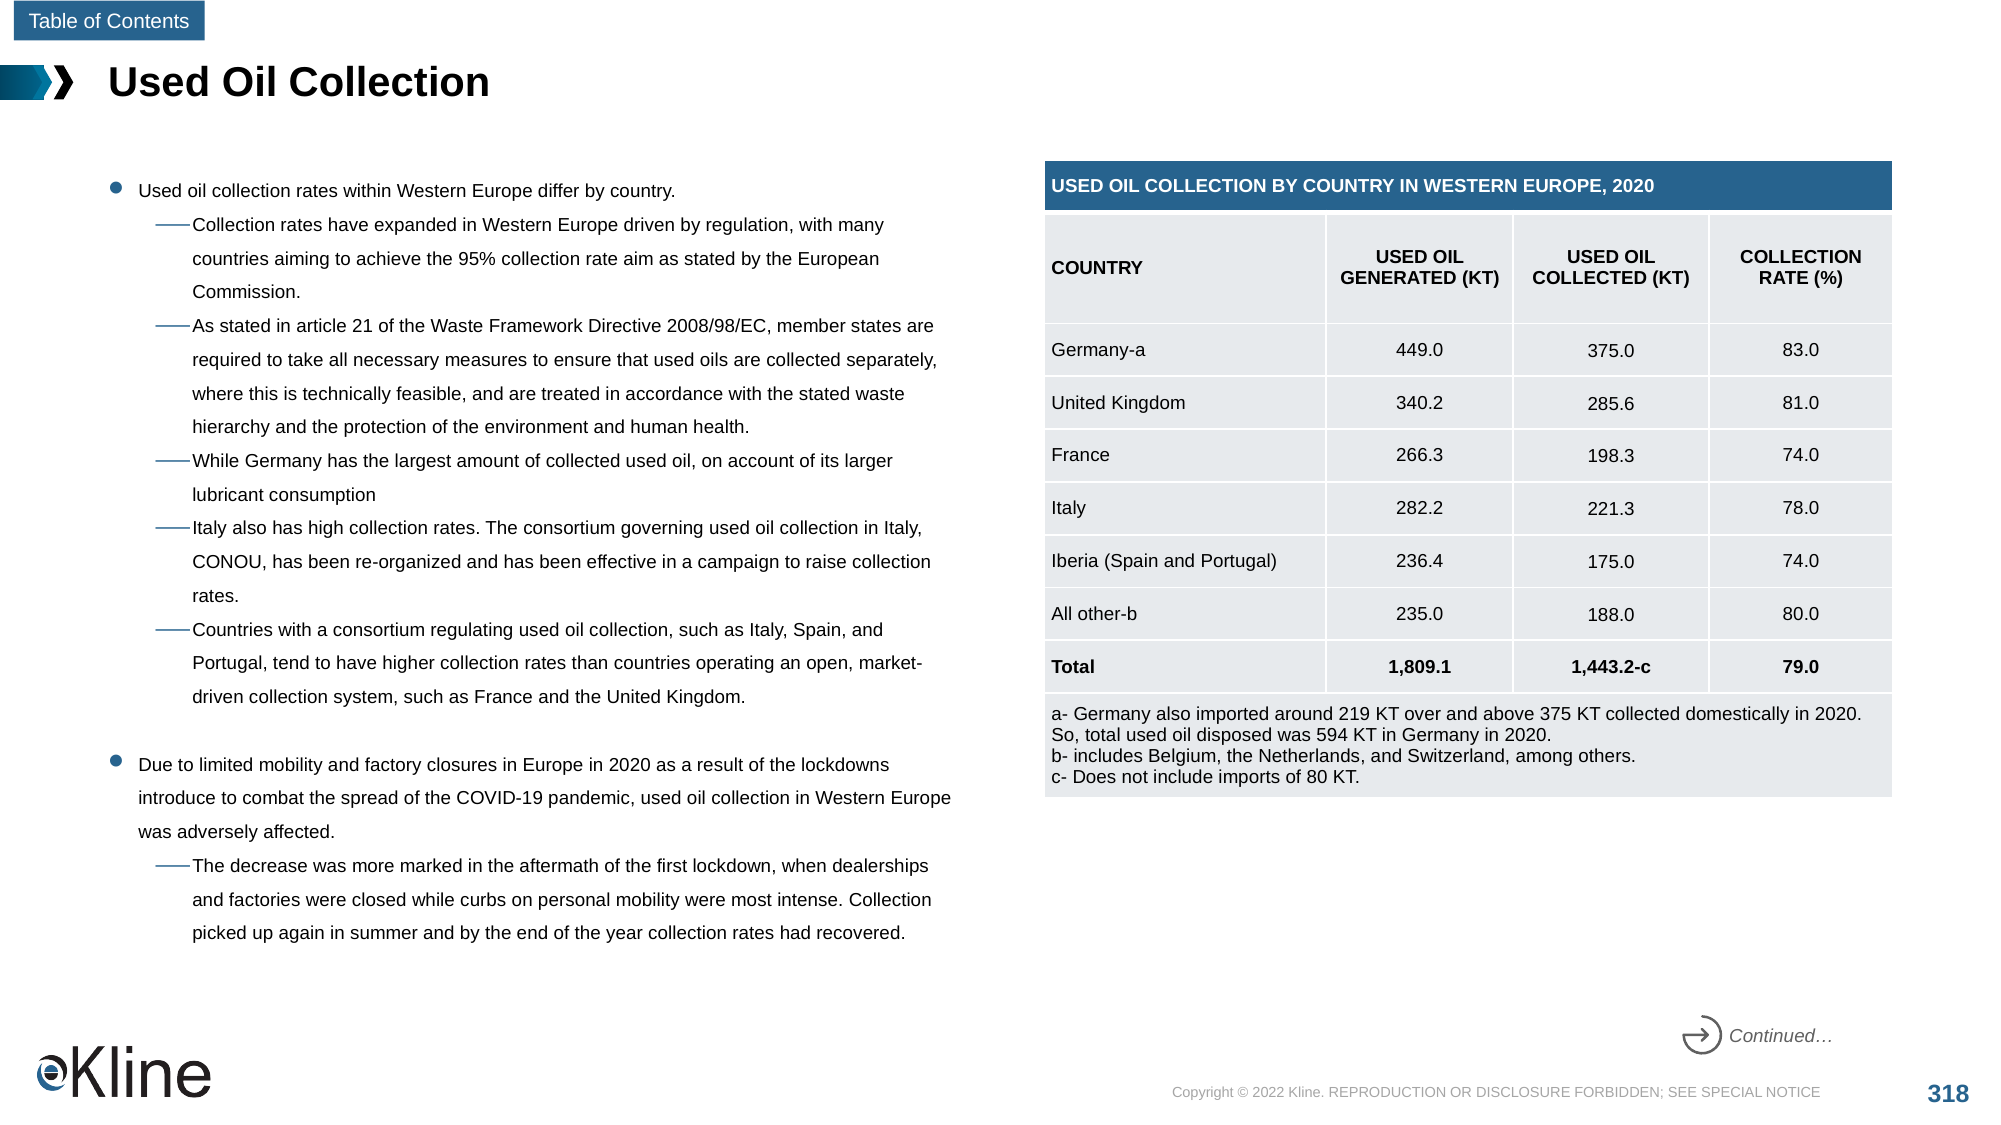

# Used Oil Collection
Used oil collection rates within Western Europe differ by country.
Collection rates have expanded in Western Europe driven by regulation, with many countries aiming to achieve the 95% collection rate aim as stated by the European Commission.
As stated in article 21 of the Waste Framework Directive 2008/98/EC, member states are required to take all necessary measures to ensure that used oils are collected separately, where this is technically feasible, and are treated in accordance with the stated waste hierarchy and the protection of the environment and human health.
While Germany has the largest amount of collected used oil, on account of its larger lubricant consumption
Italy also has high collection rates. The consortium governing used oil collection in Italy, CONOU, has been re-organized and has been effective in a campaign to raise collection rates.
Countries with a consortium regulating used oil collection, such as Italy, Spain, and Portugal, tend to have higher collection rates than countries operating an open, market-driven collection system, such as France and the United Kingdom.

Due to limited mobility and factory closures in Europe in 2020 as a result of the lockdowns introduce to combat the spread of the COVID-19 pandemic, used oil collection in Western Europe was adversely affected.
The decrease was more marked in the aftermath of the first lockdown, when dealerships and factories were closed while curbs on personal mobility were most intense. Collection picked up again in summer and by the end of the year collection rates had recovered.
| USED OIL COLLECTION BY COUNTRY IN WESTERN EUROPE, 2020 |  |  |  |
| --- | --- | --- | --- |
| COUNTRY | USED OIL GENERATED (KT) | USED OIL COLLECTED (KT) | COLLECTION RATE (%) |
| Germany-a | 449.0 | 375.0 | 83.0 |
| United Kingdom | 340.2 | 285.6 | 81.0 |
| France | 266.3 | 198.3 | 74.0 |
| Italy | 282.2 | 221.3 | 78.0 |
| Iberia (Spain and Portugal) | 236.4 | 175.0 | 74.0 |
| All other-b | 235.0 | 188.0 | 80.0 |
| Total | 1,809.1 | 1,443.2-c | 79.0 |
| a- Germany also imported around 219 KT over and above 375 KT collected domestically in 2020. So, total used oil disposed was 594 KT in Germany in 2020. b- includes Belgium, the Netherlands, and Switzerland, among others. c- Does not include imports of 80 KT. |  |  |  |

Continued…